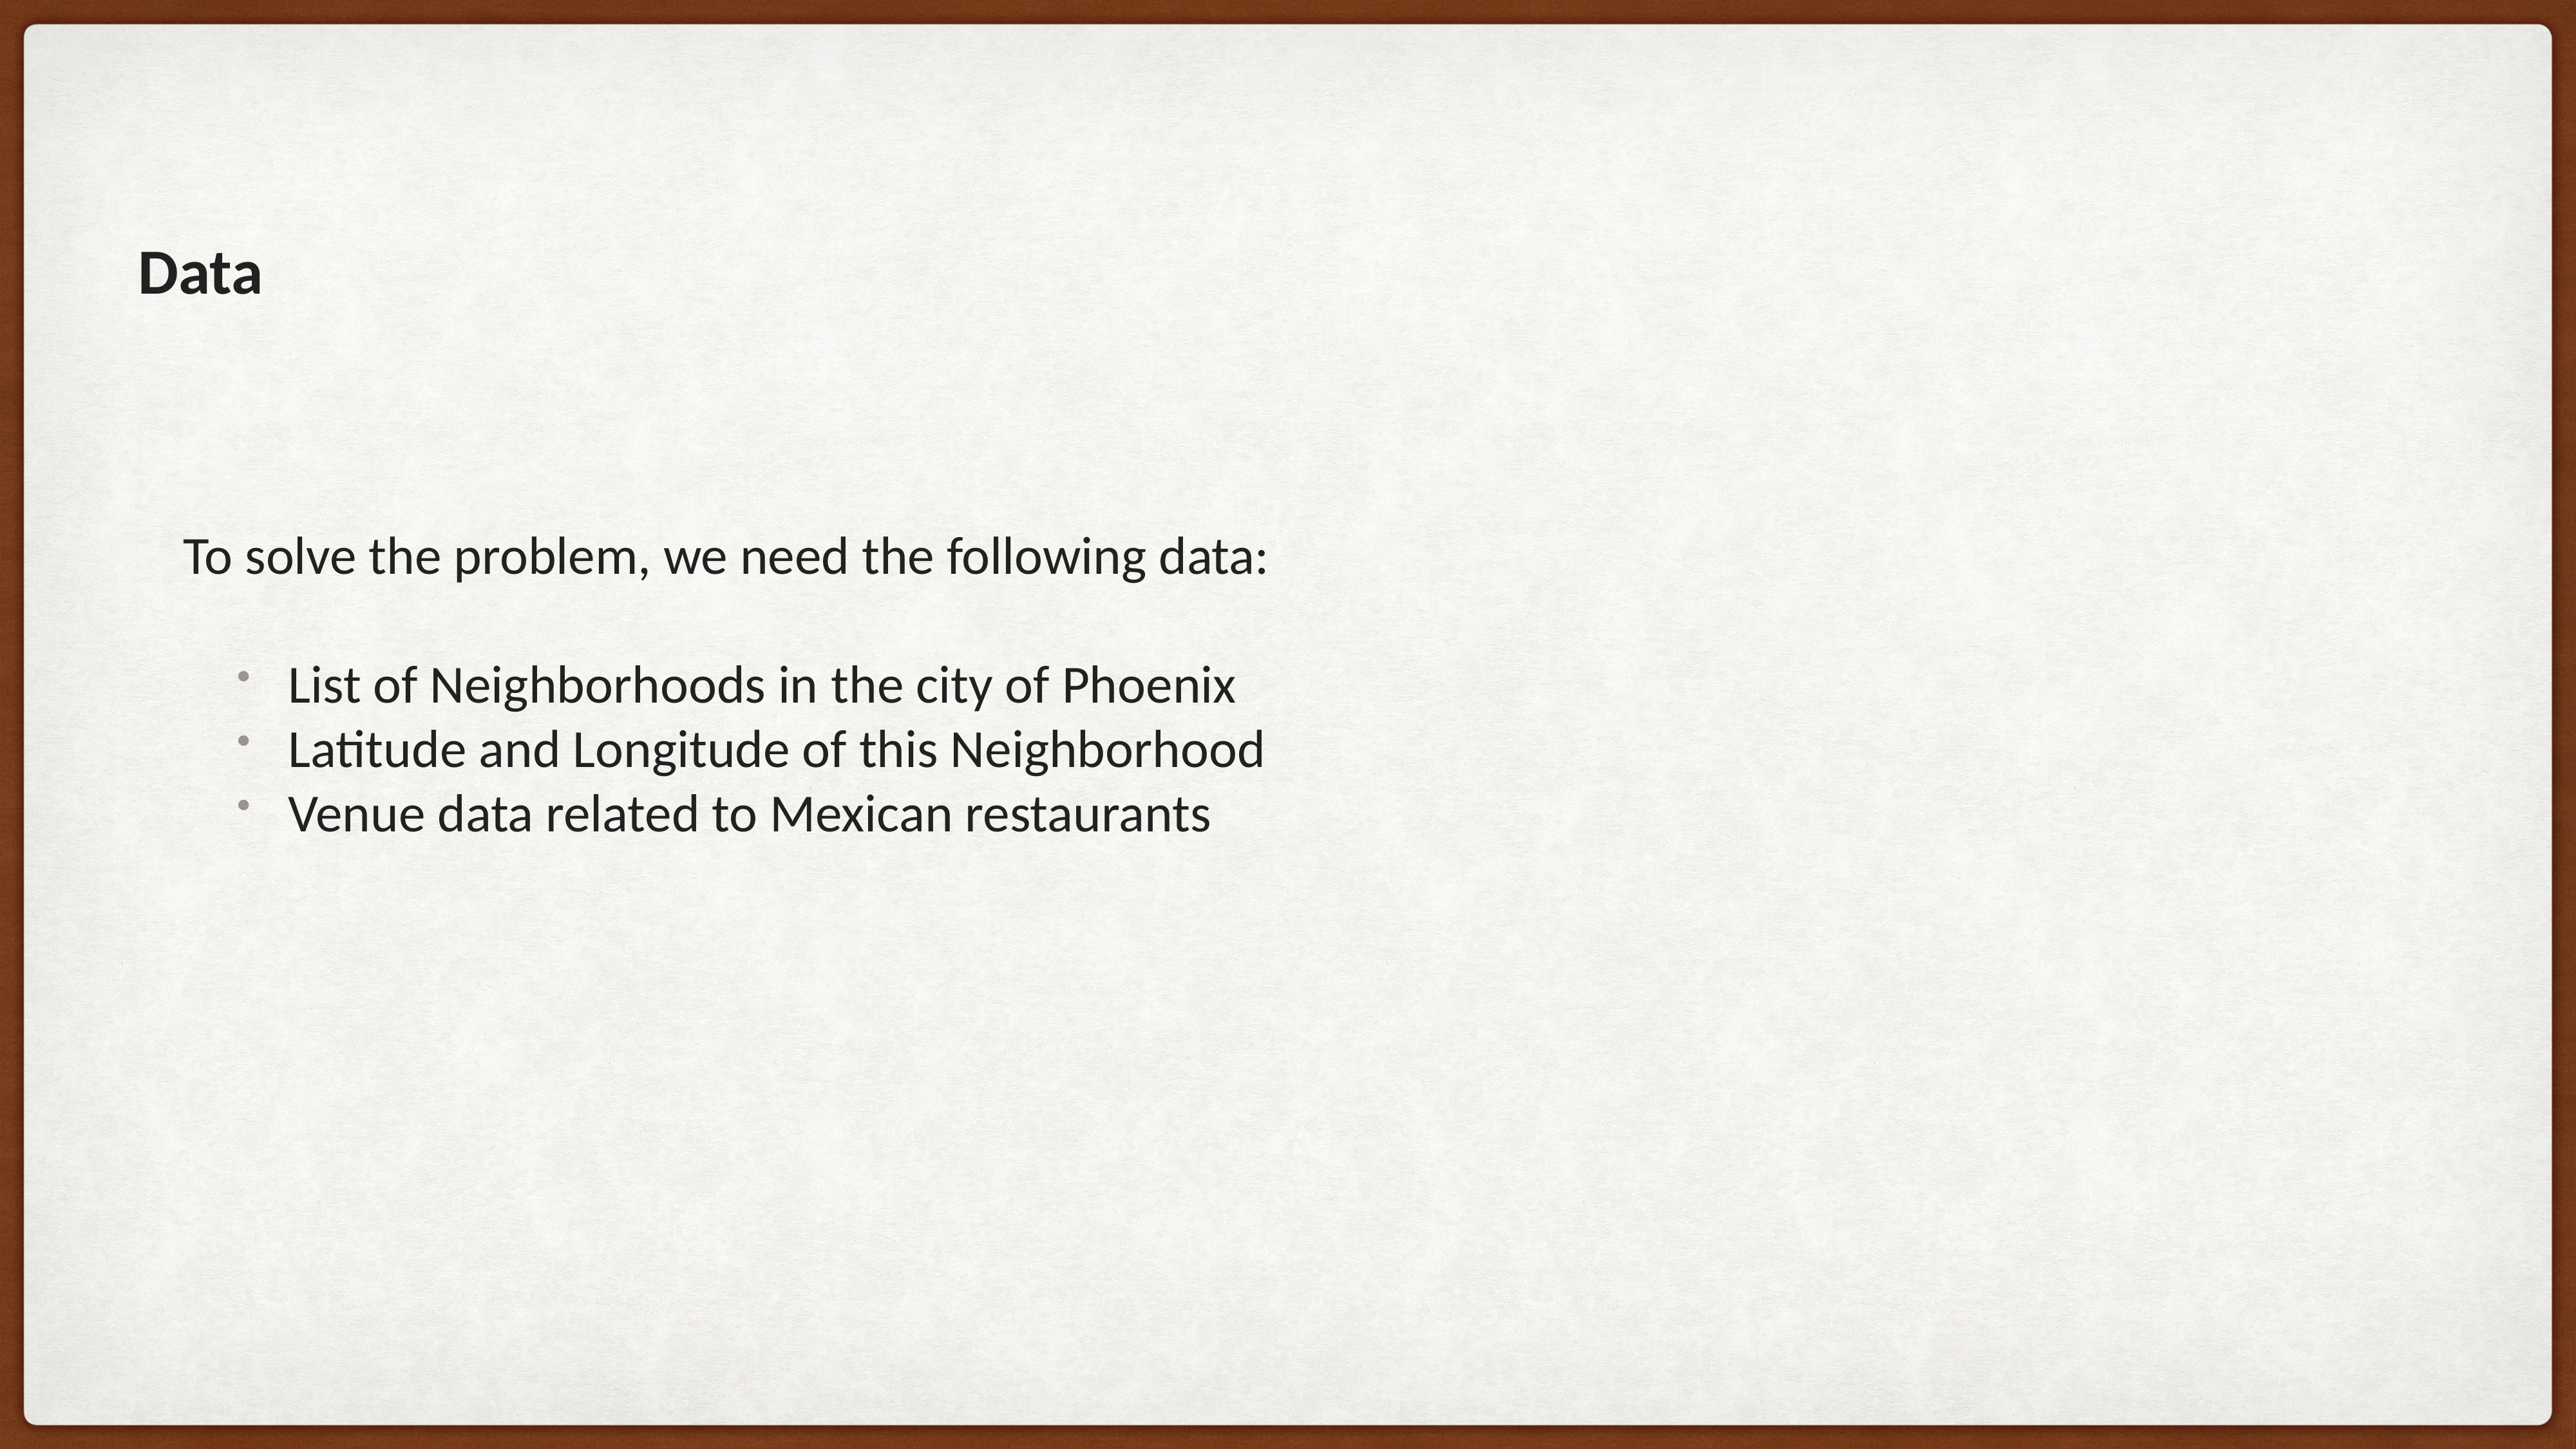

# Data

To solve the problem, we need the following data:

List of Neighborhoods in the city of Phoenix
Latitude and Longitude of this Neighborhood
Venue data related to Mexican restaurants
5